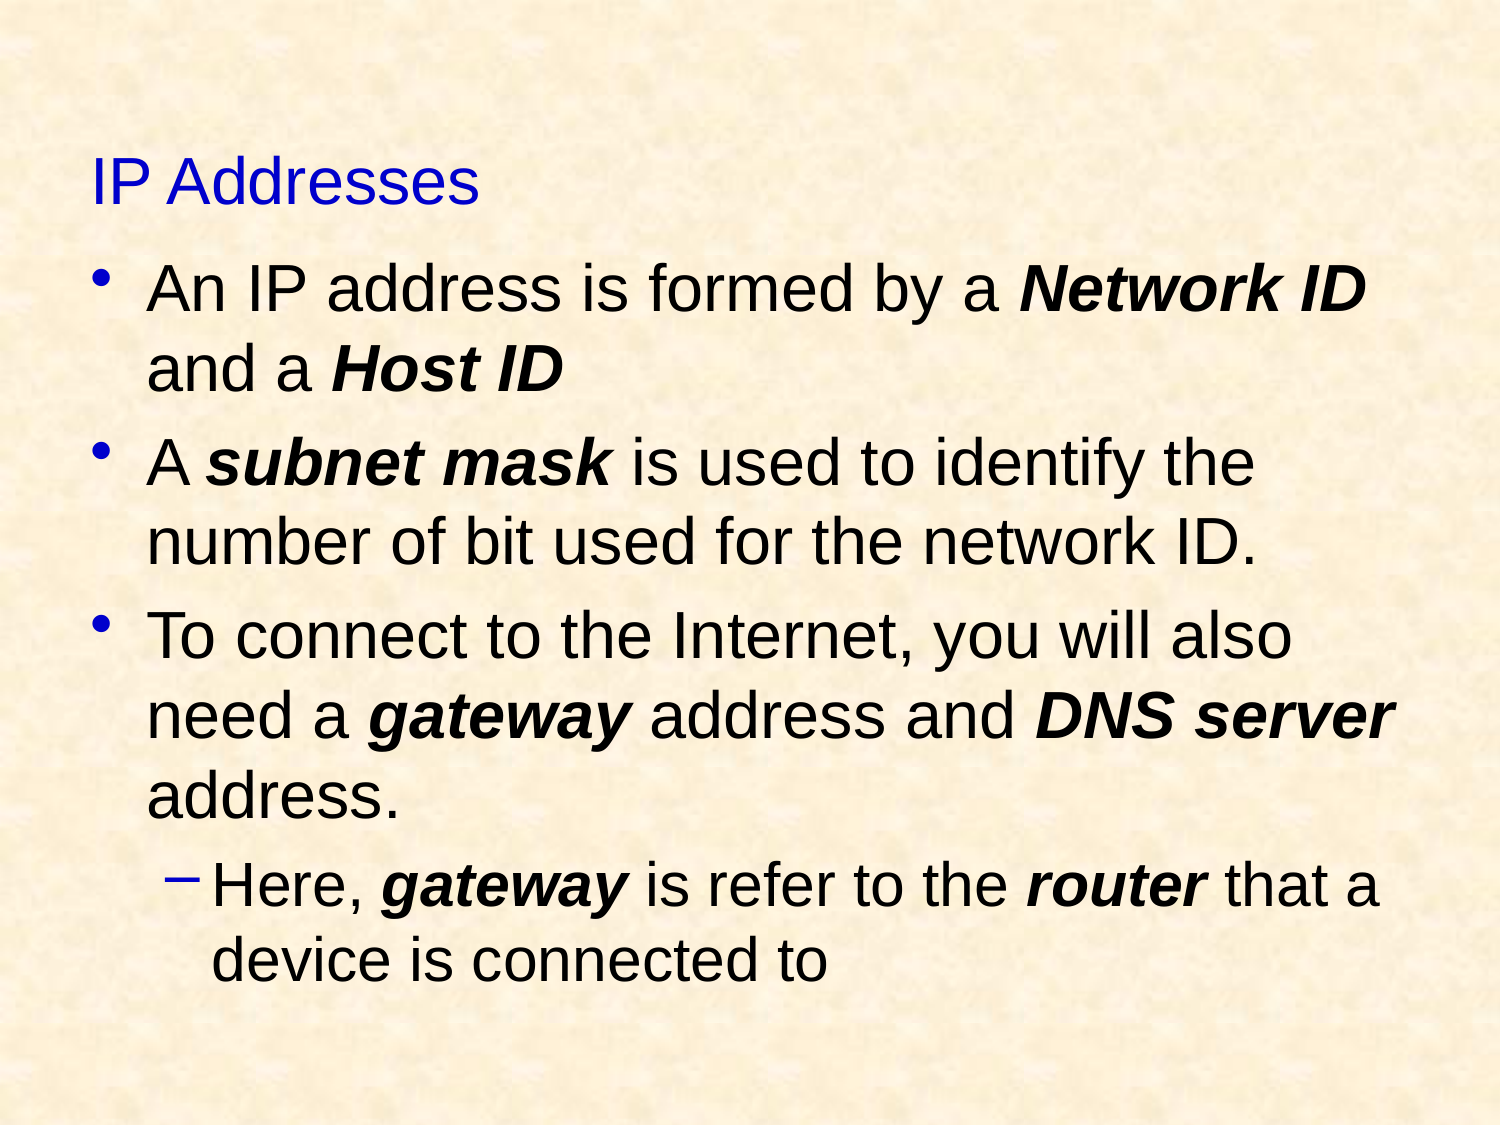

# IP Addresses
An IP address is formed by a Network ID and a Host ID
A subnet mask is used to identify the number of bit used for the network ID.
To connect to the Internet, you will also need a gateway address and DNS server address.
Here, gateway is refer to the router that a device is connected to

4